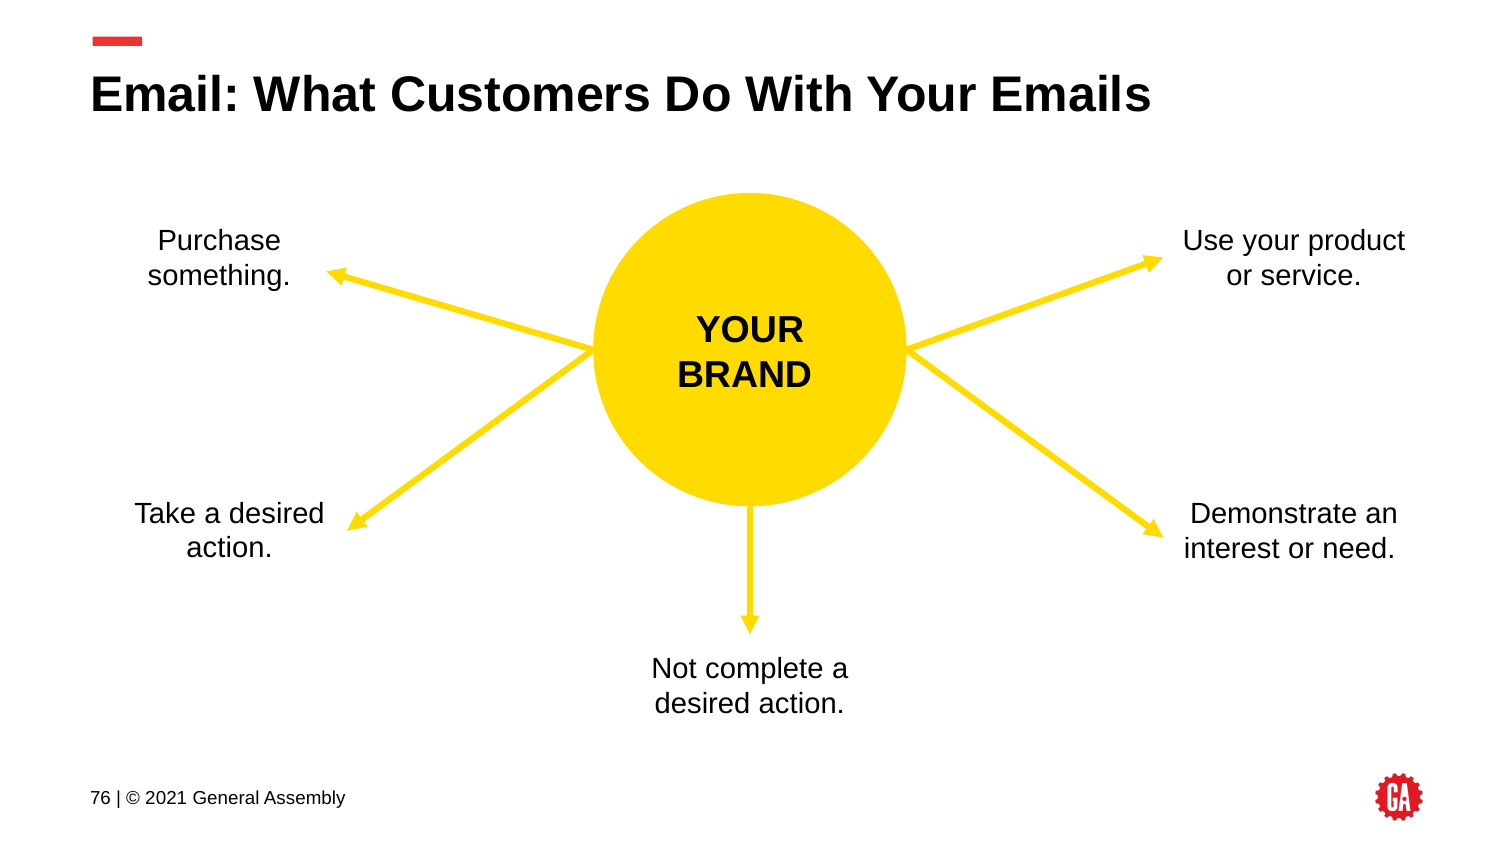

# Email: What Customers Do With Your Emails

YOUR BRAND
Purchase something.
Use your product or service.
Take a desired action.
Demonstrate an interest or need.
Not complete a desired action.
76 | © 2021 General Assembly